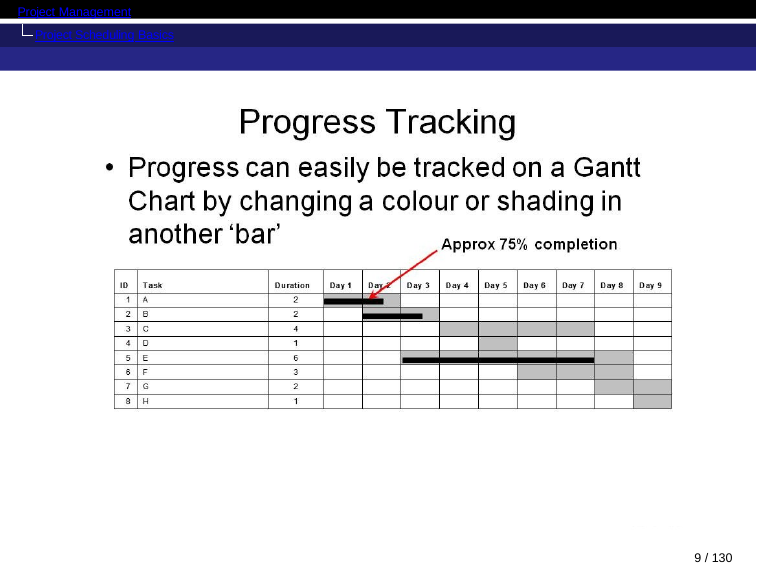

Project Management

Project Scheduling Basics

9 / 130